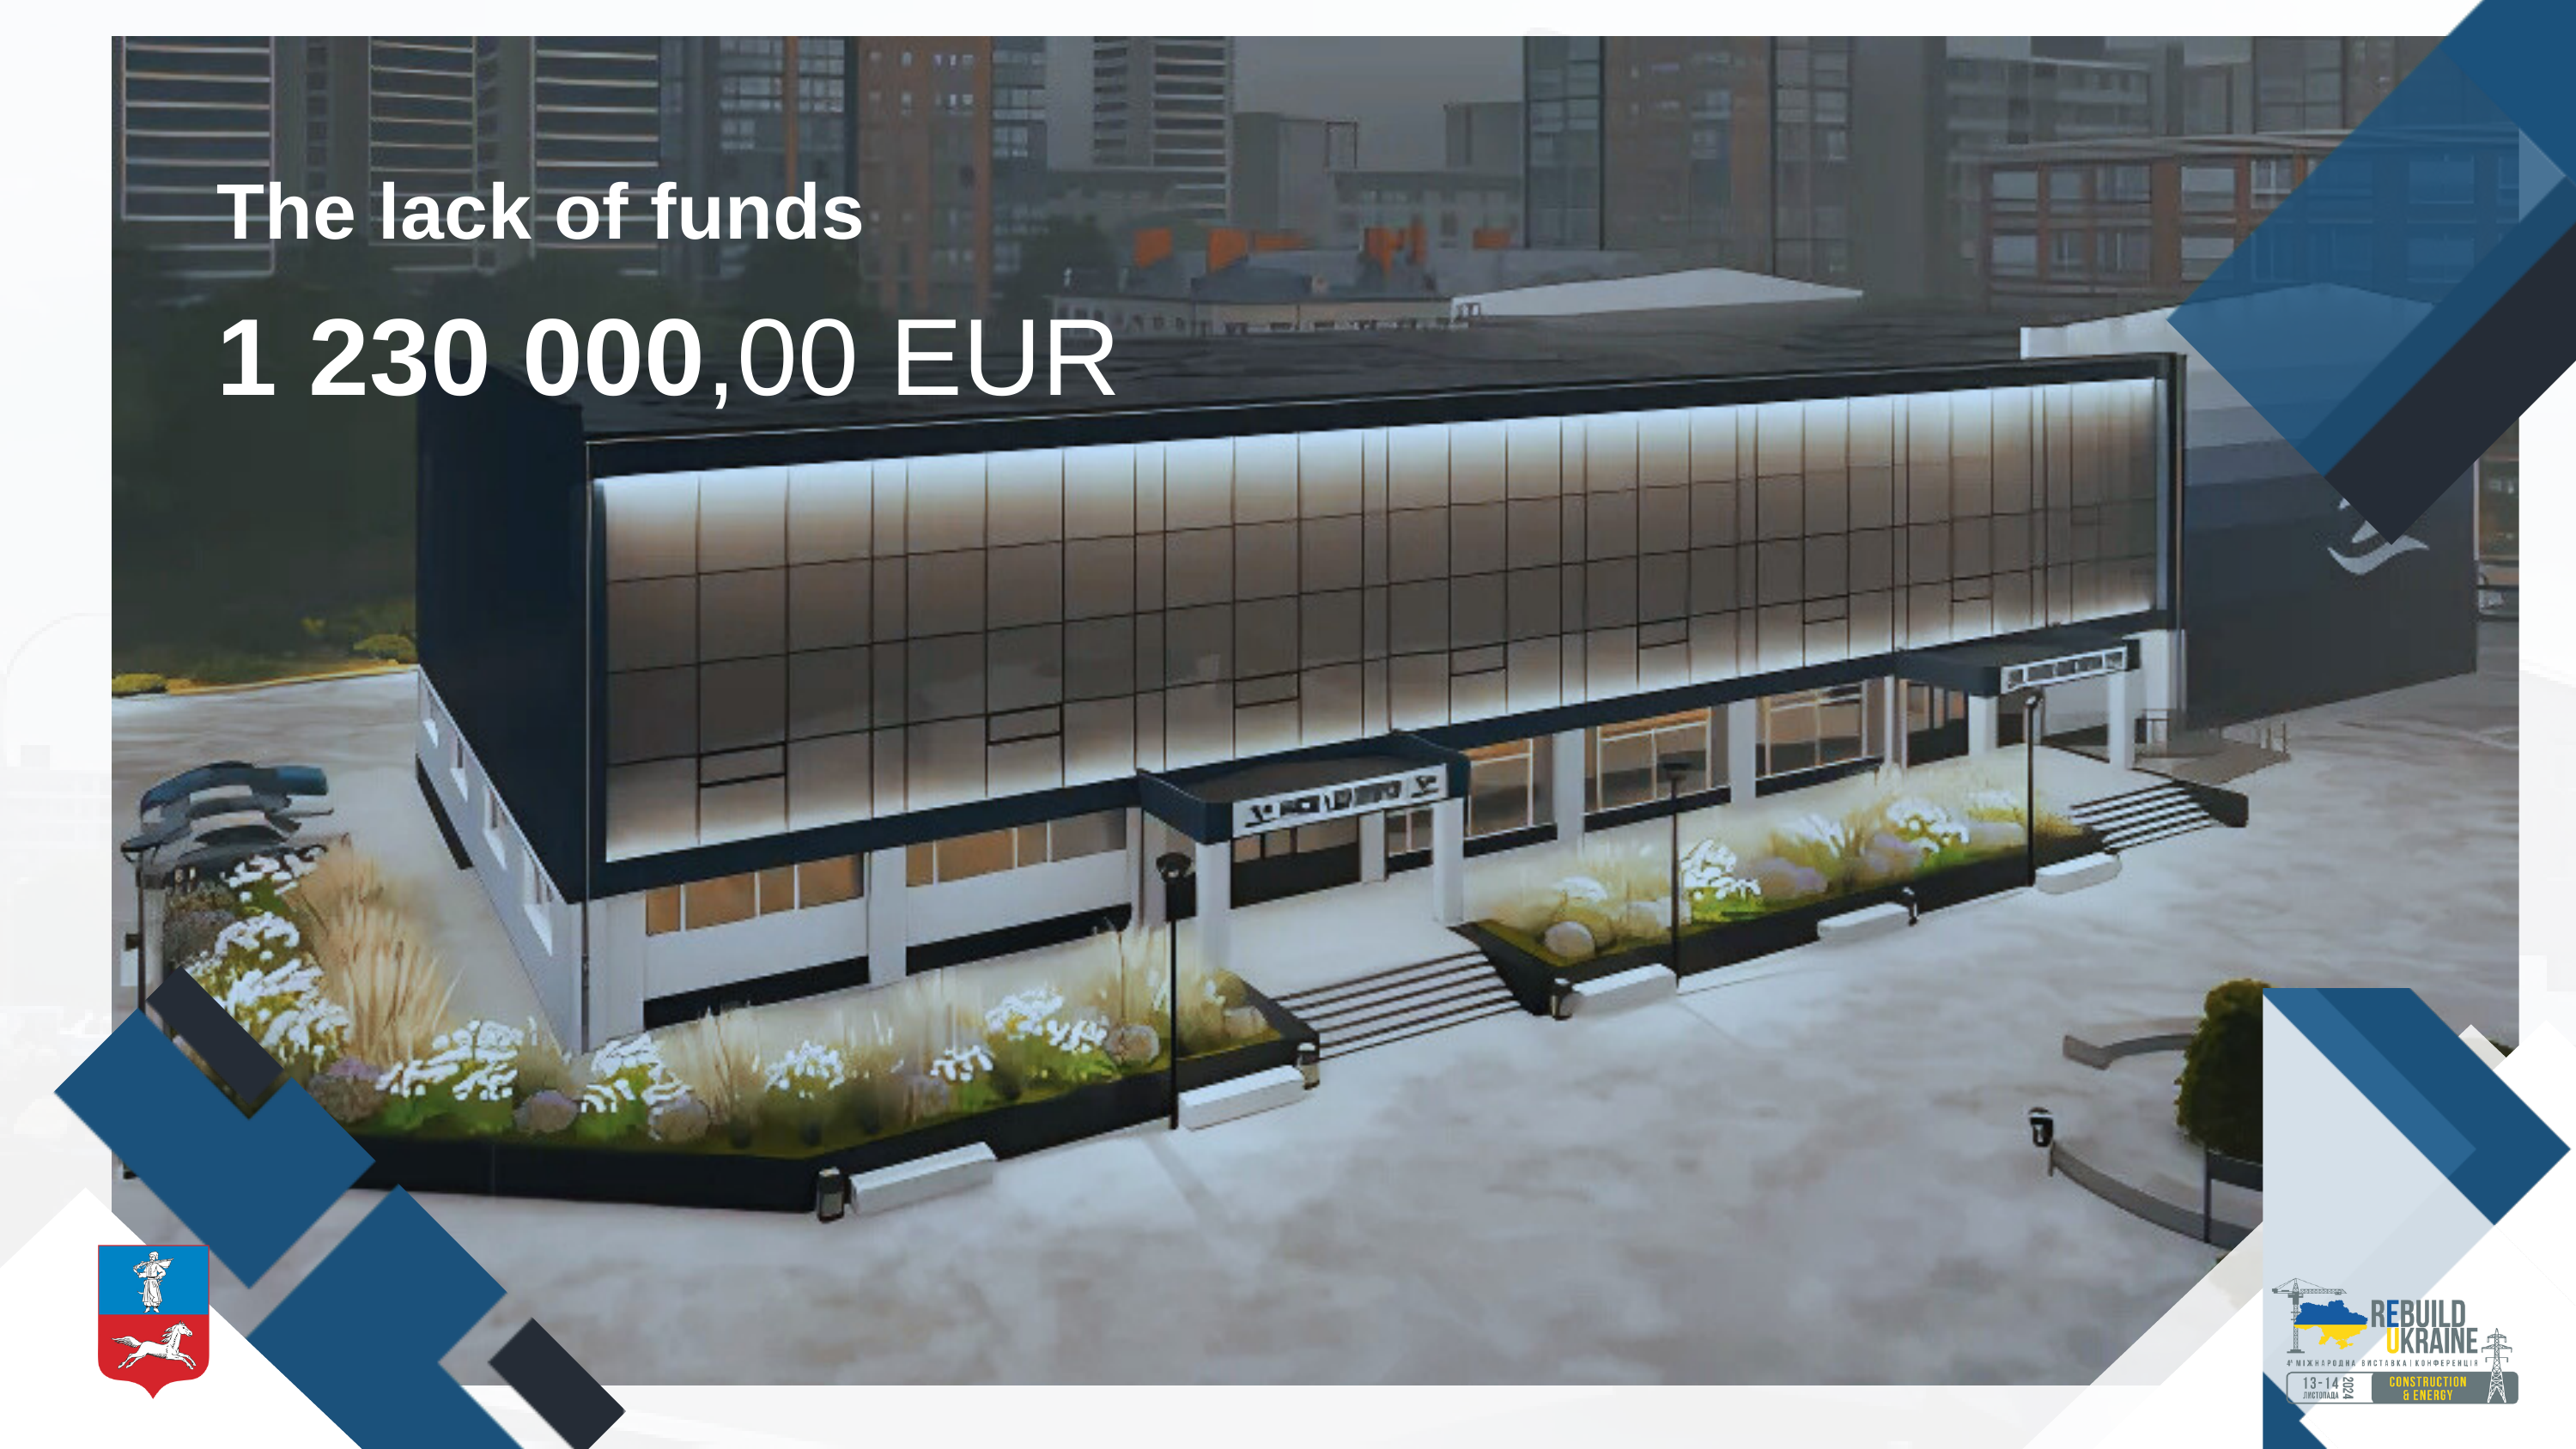

The lack of funds
1 230 000,00 EUR